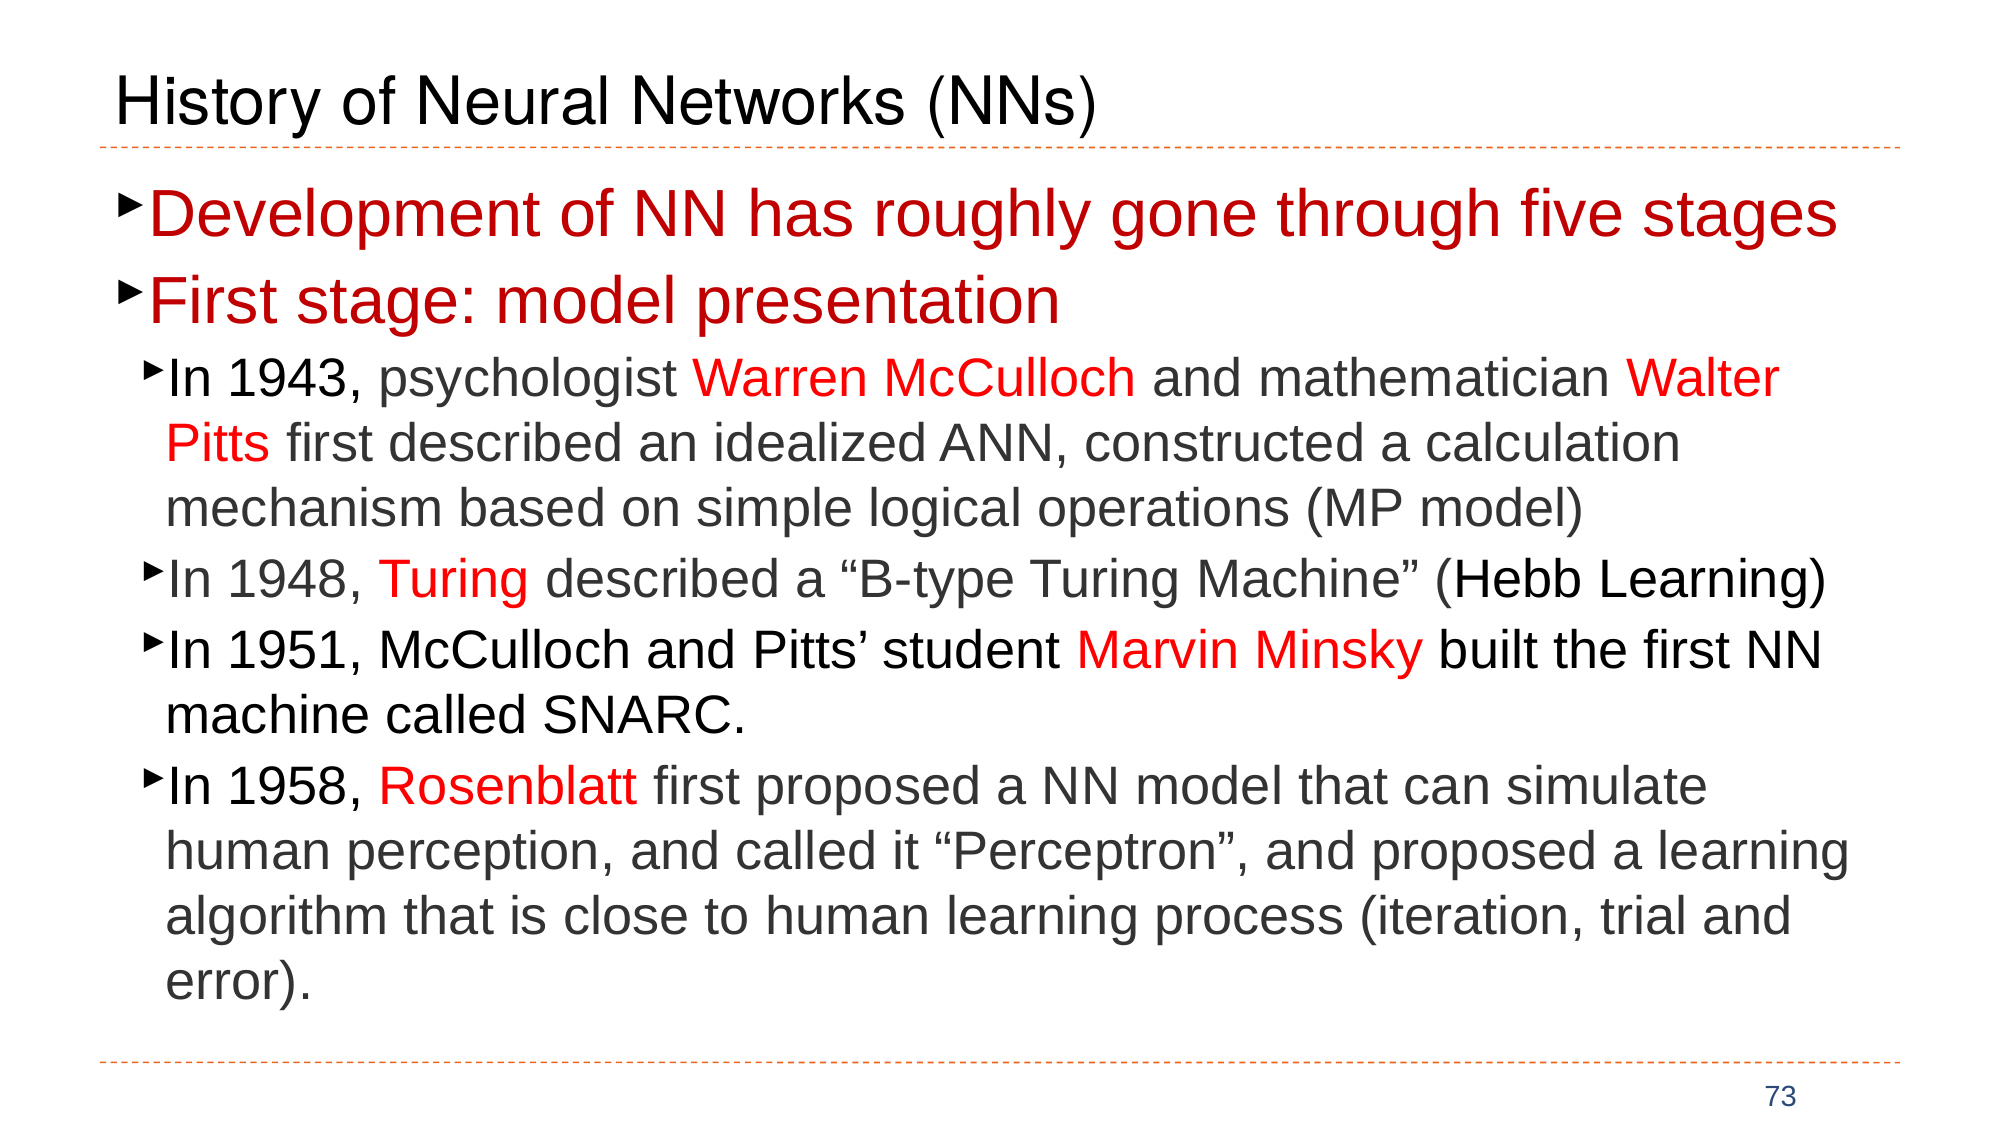

# History of Neural Networks (NNs)
Development of NN has roughly gone through five stages
First stage: model presentation
In 1943, psychologist Warren McCulloch and mathematician Walter Pitts first described an idealized ANN, constructed a calculation mechanism based on simple logical operations (MP model)
In 1948, Turing described a “B-type Turing Machine” (Hebb Learning)
In 1951, McCulloch and Pitts’ student Marvin Minsky built the first NN machine called SNARC.
In 1958, Rosenblatt first proposed a NN model that can simulate human perception, and called it “Perceptron”, and proposed a learning algorithm that is close to human learning process (iteration, trial and error).